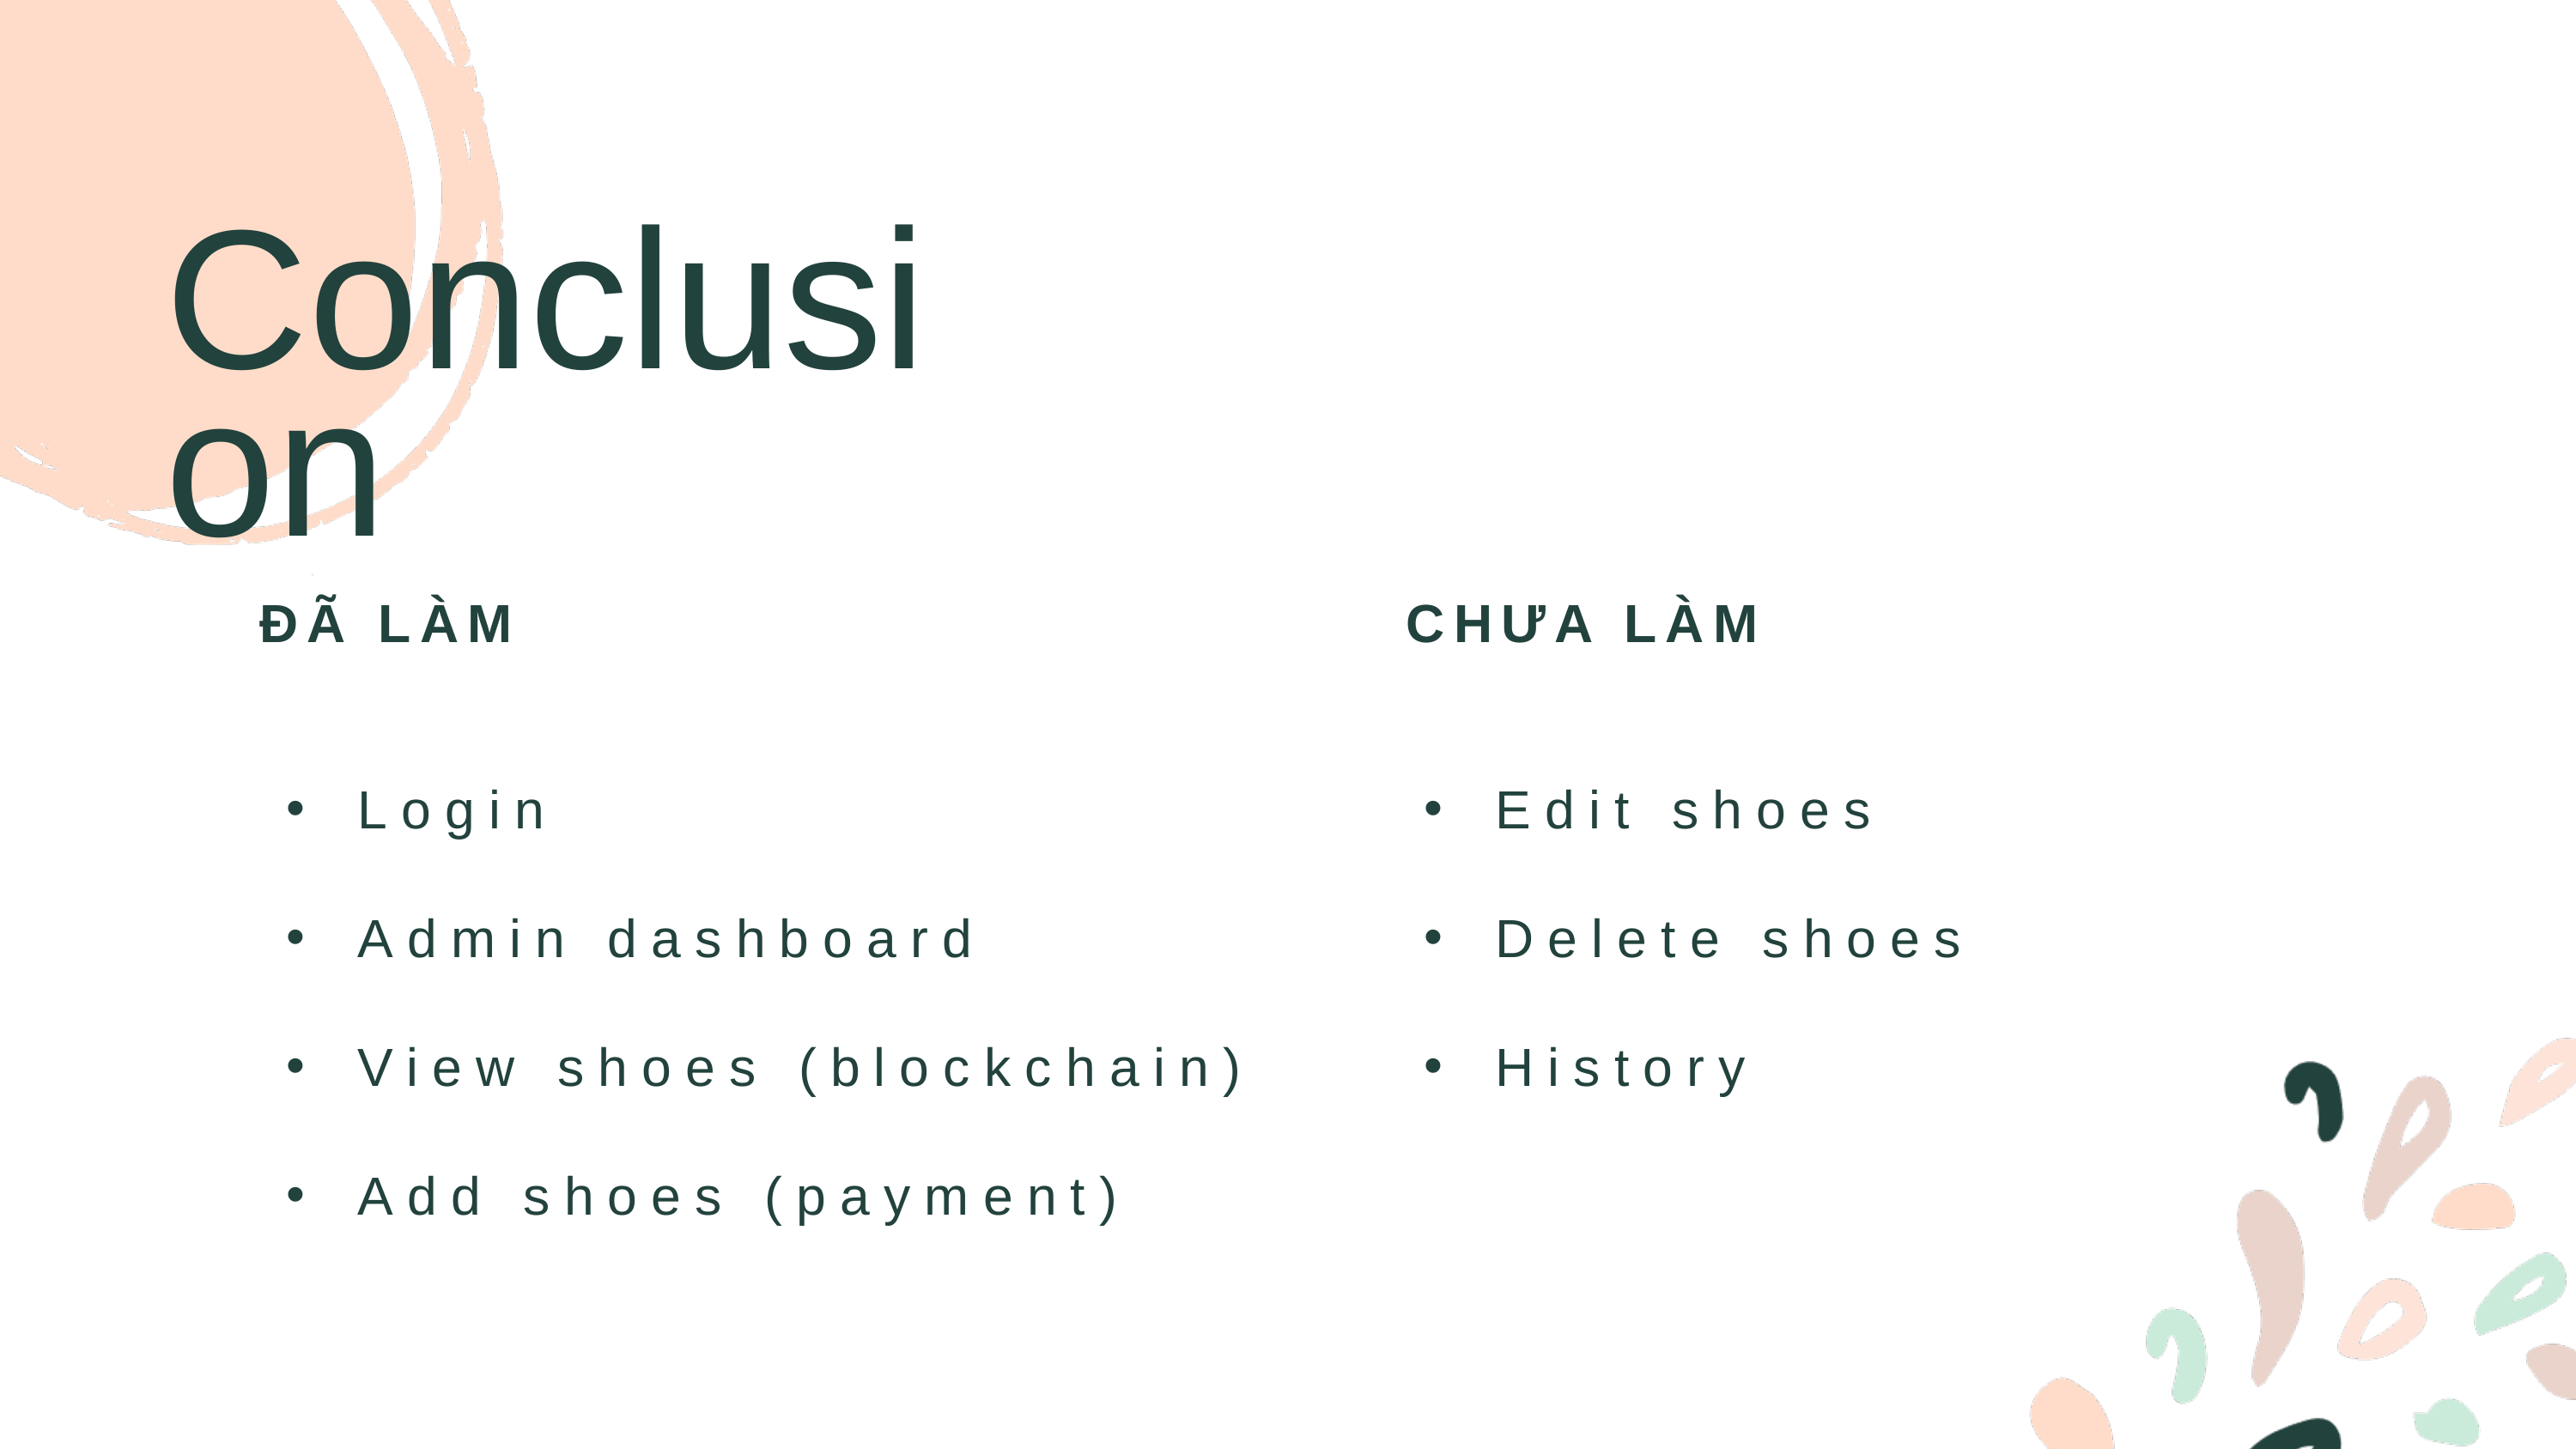

Conclusion
ĐÃ LÀM
CHƯA LÀM
Login
Admin dashboard
View shoes (blockchain)
Add shoes (payment)

Edit shoes
Delete shoes
History